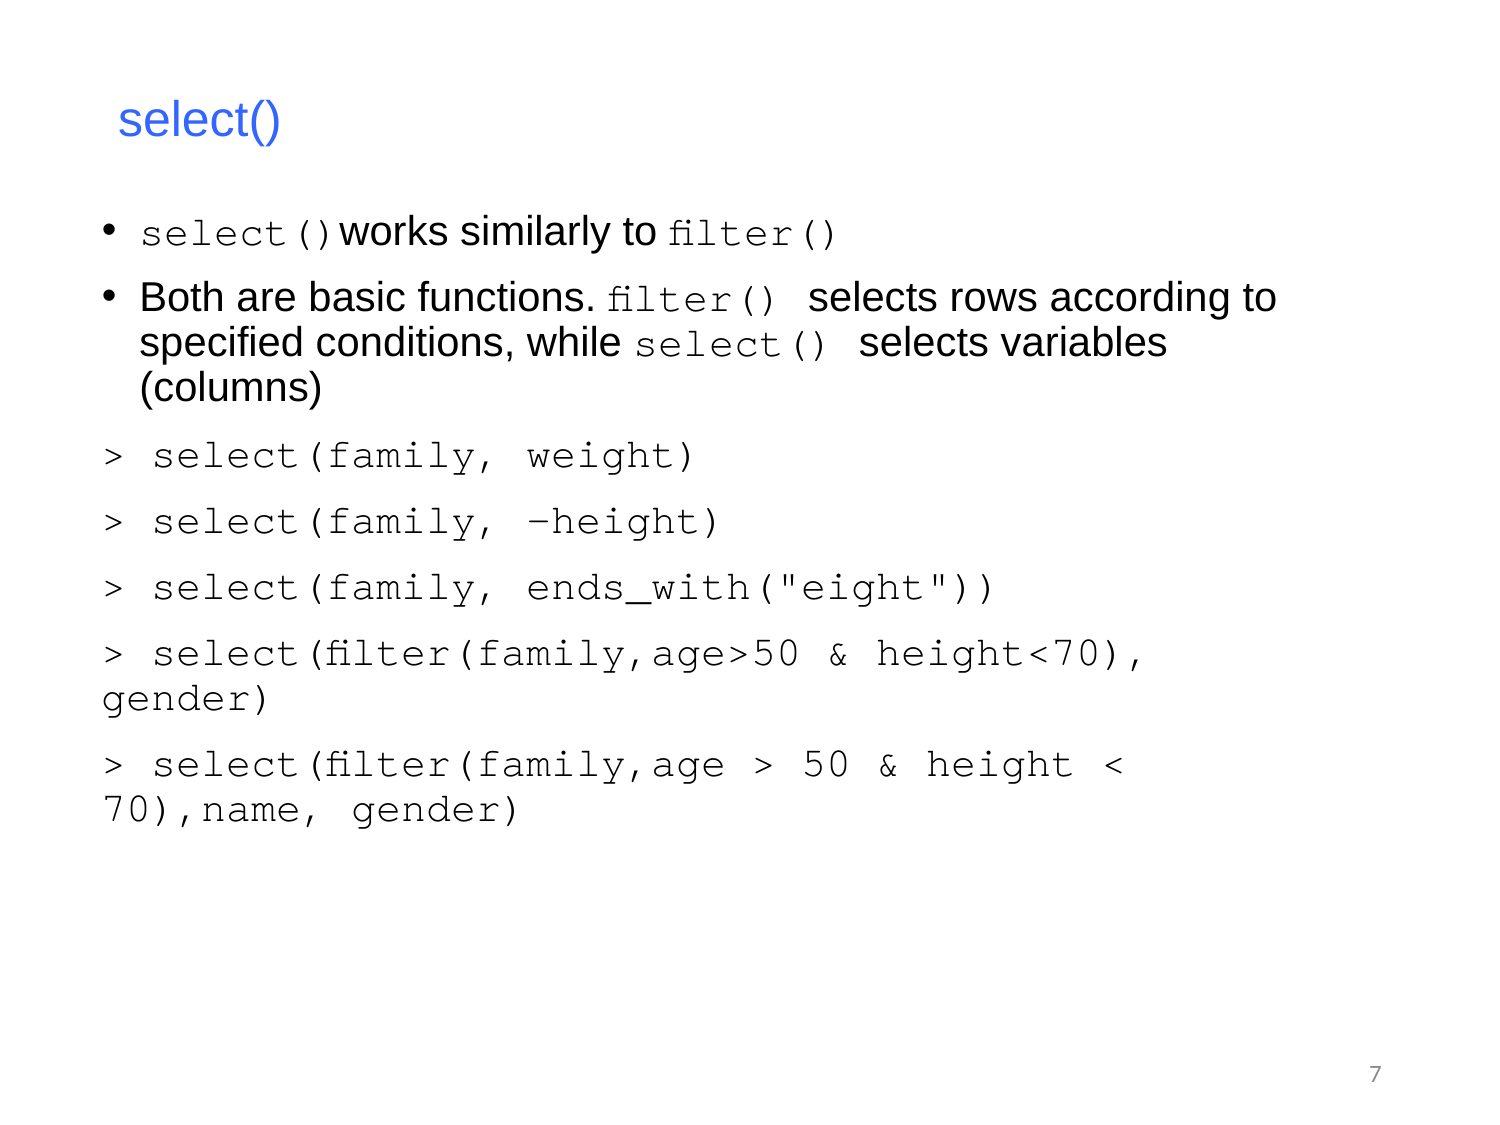

# select()
select()works similarly to filter()
Both are basic functions. filter() selects rows according to specified conditions, while select() selects variables (columns)
> select(family, weight)
> select(family, -height)
> select(family, ends_with("eight"))
> select(filter(family,age>50 & height<70), gender)
> select(filter(family,age > 50 & height < 70),name, gender)

7